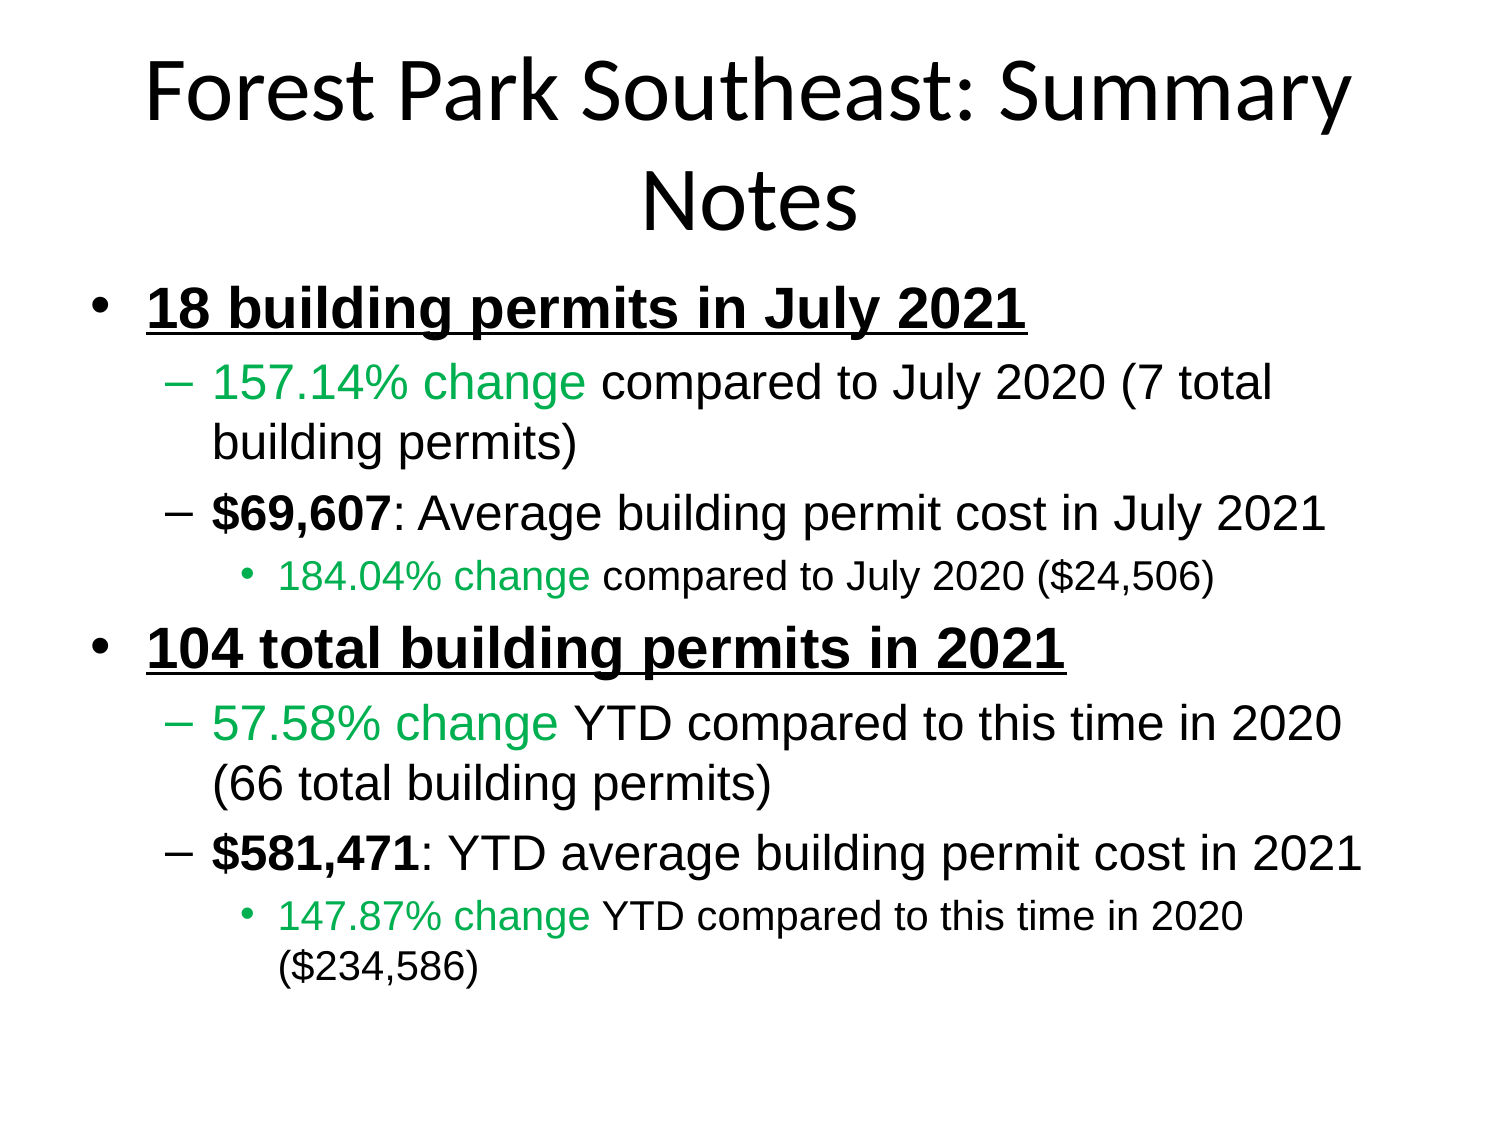

# Forest Park Southeast: Summary Notes
18 building permits in July 2021
157.14% change compared to July 2020 (7 total building permits)
$69,607: Average building permit cost in July 2021
184.04% change compared to July 2020 ($24,506)
104 total building permits in 2021
57.58% change YTD compared to this time in 2020 (66 total building permits)
$581,471: YTD average building permit cost in 2021
147.87% change YTD compared to this time in 2020 ($234,586)